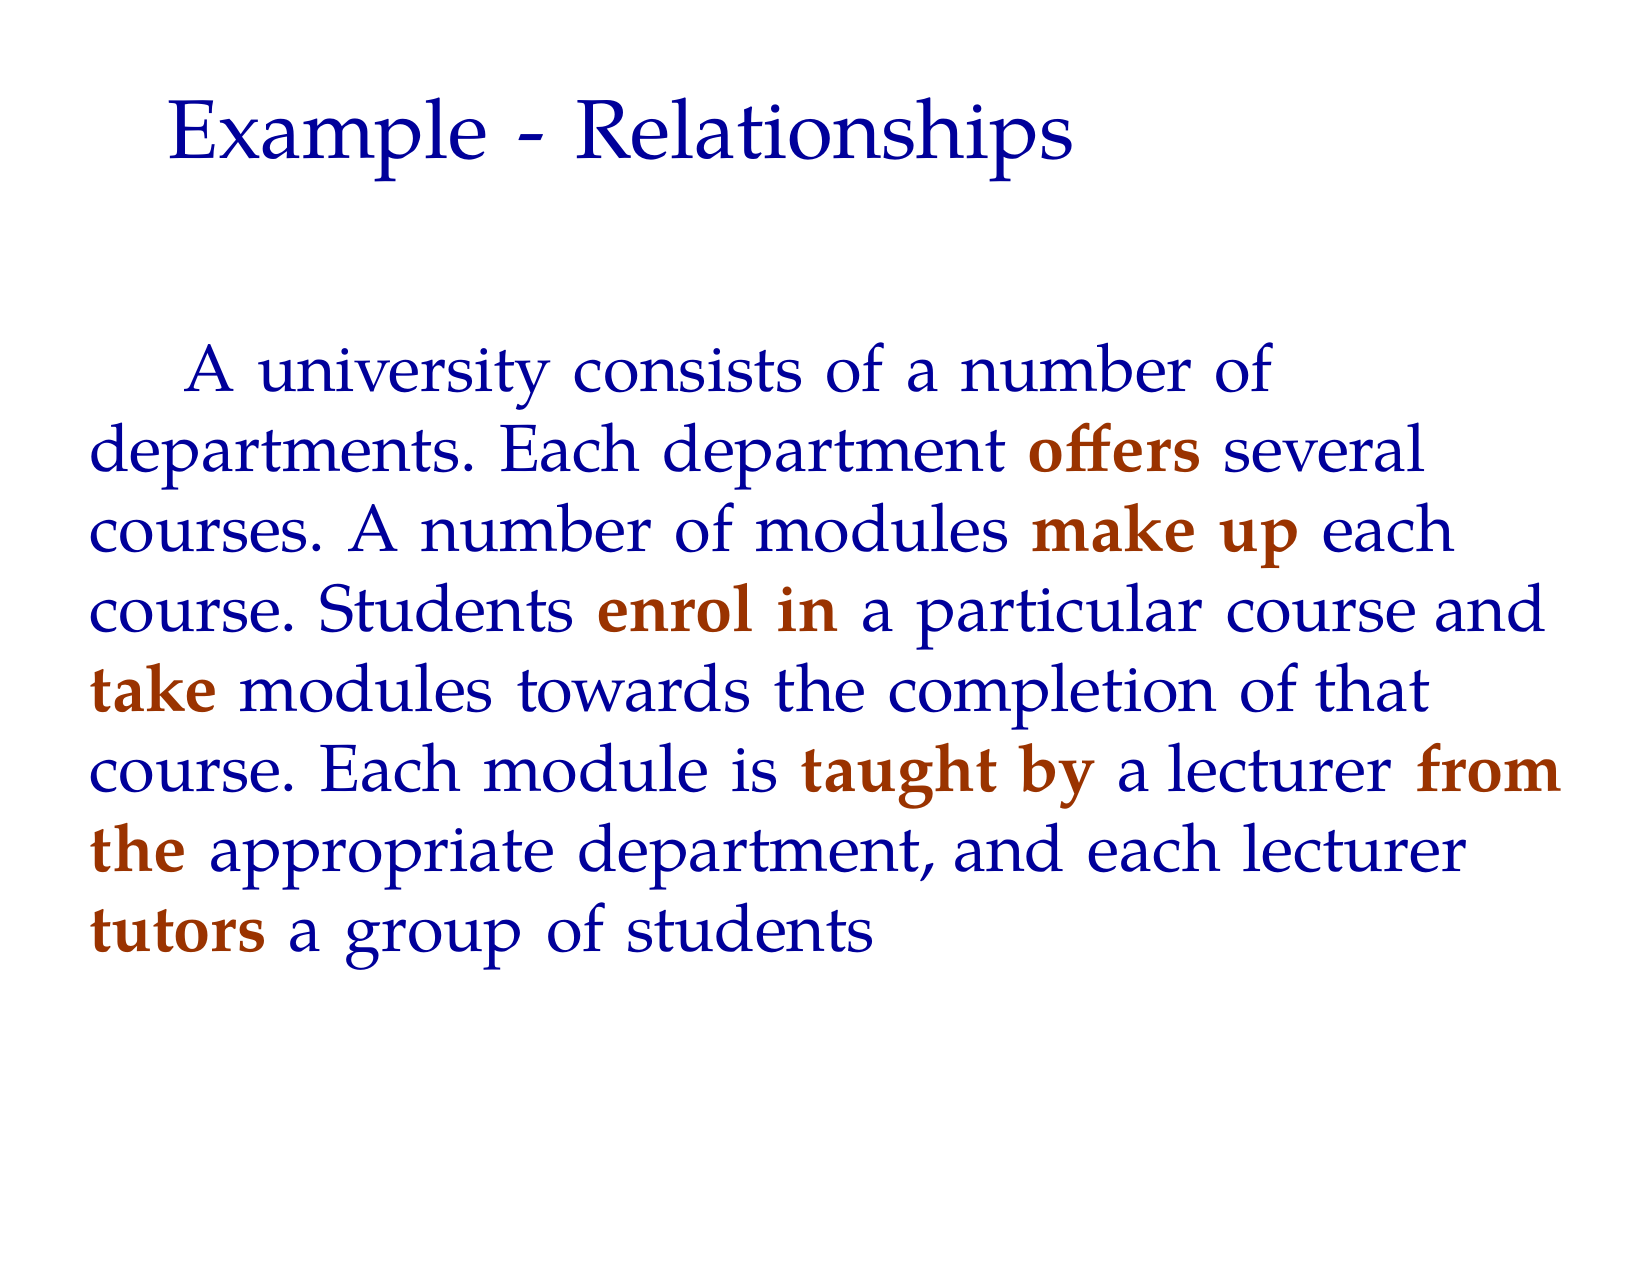

# Example - Relationships
A university consists of a number of departments. Each department offers several courses. A number of modules make up each course. Students enrol in a particular course and take modules towards the completion of that course. Each module is taught by a lecturer from the appropriate department, and each lecturer tutors a group of students